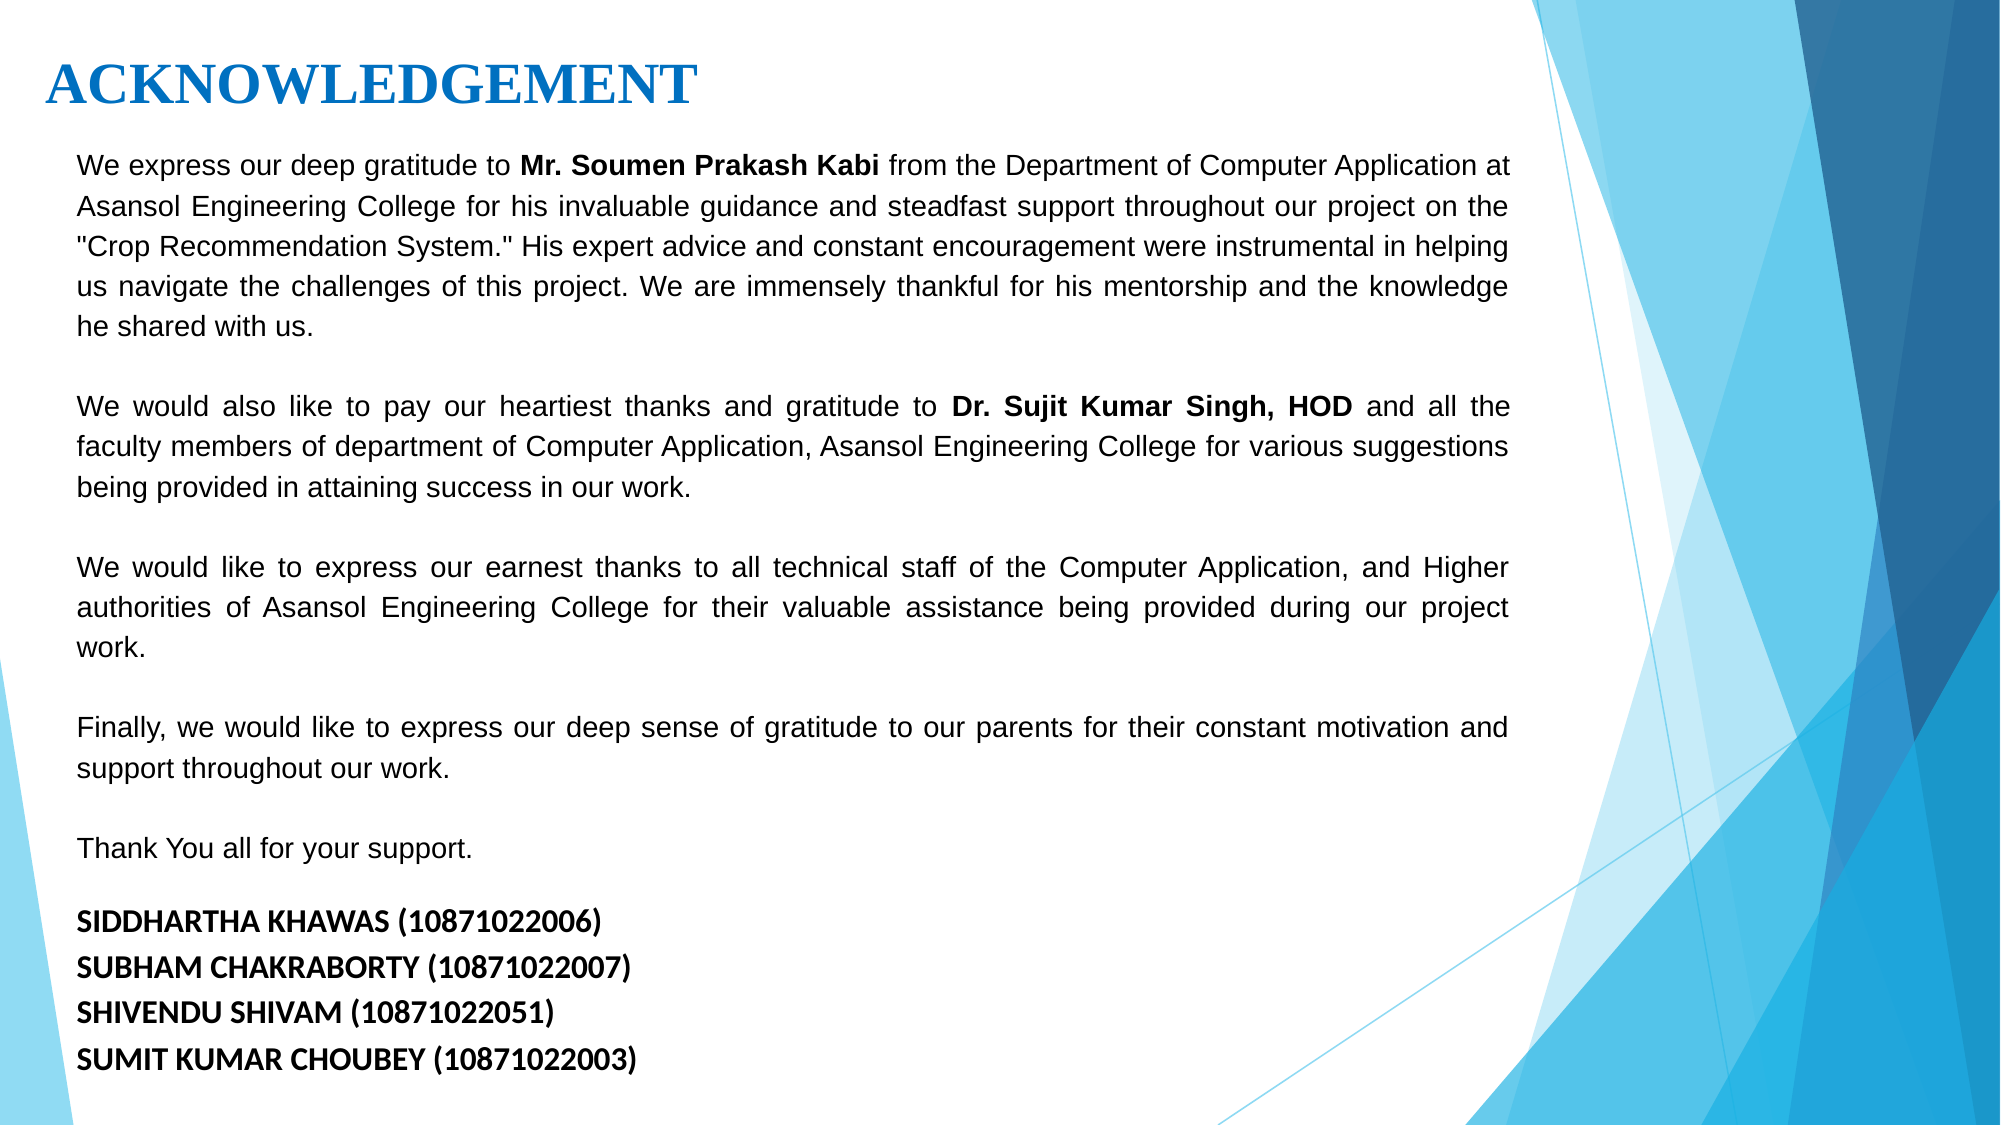

ACKNOWLEDGEMENT

We express our deep gratitude to Mr. Soumen Prakash Kabi from the Department of Computer Application at Asansol Engineering College for his invaluable guidance and steadfast support throughout our project on the "Crop Recommendation System." His expert advice and constant encouragement were instrumental in helping us navigate the challenges of this project. We are immensely thankful for his mentorship and the knowledge he shared with us.

We would also like to pay our heartiest thanks and gratitude to Dr. Sujit Kumar Singh, HOD and all the faculty members of department of Computer Application, Asansol Engineering College for various suggestions being provided in attaining success in our work.

We would like to express our earnest thanks to all technical staff of the Computer Application, and Higher authorities of Asansol Engineering College for their valuable assistance being provided during our project work.

Finally, we would like to express our deep sense of gratitude to our parents for their constant motivation and support throughout our work.

Thank You all for your support.

SIDDHARTHA KHAWAS (10871022006)
SUBHAM CHAKRABORTY (10871022007)
SHIVENDU SHIVAM (10871022051)
SUMIT KUMAR CHOUBEY (10871022003)